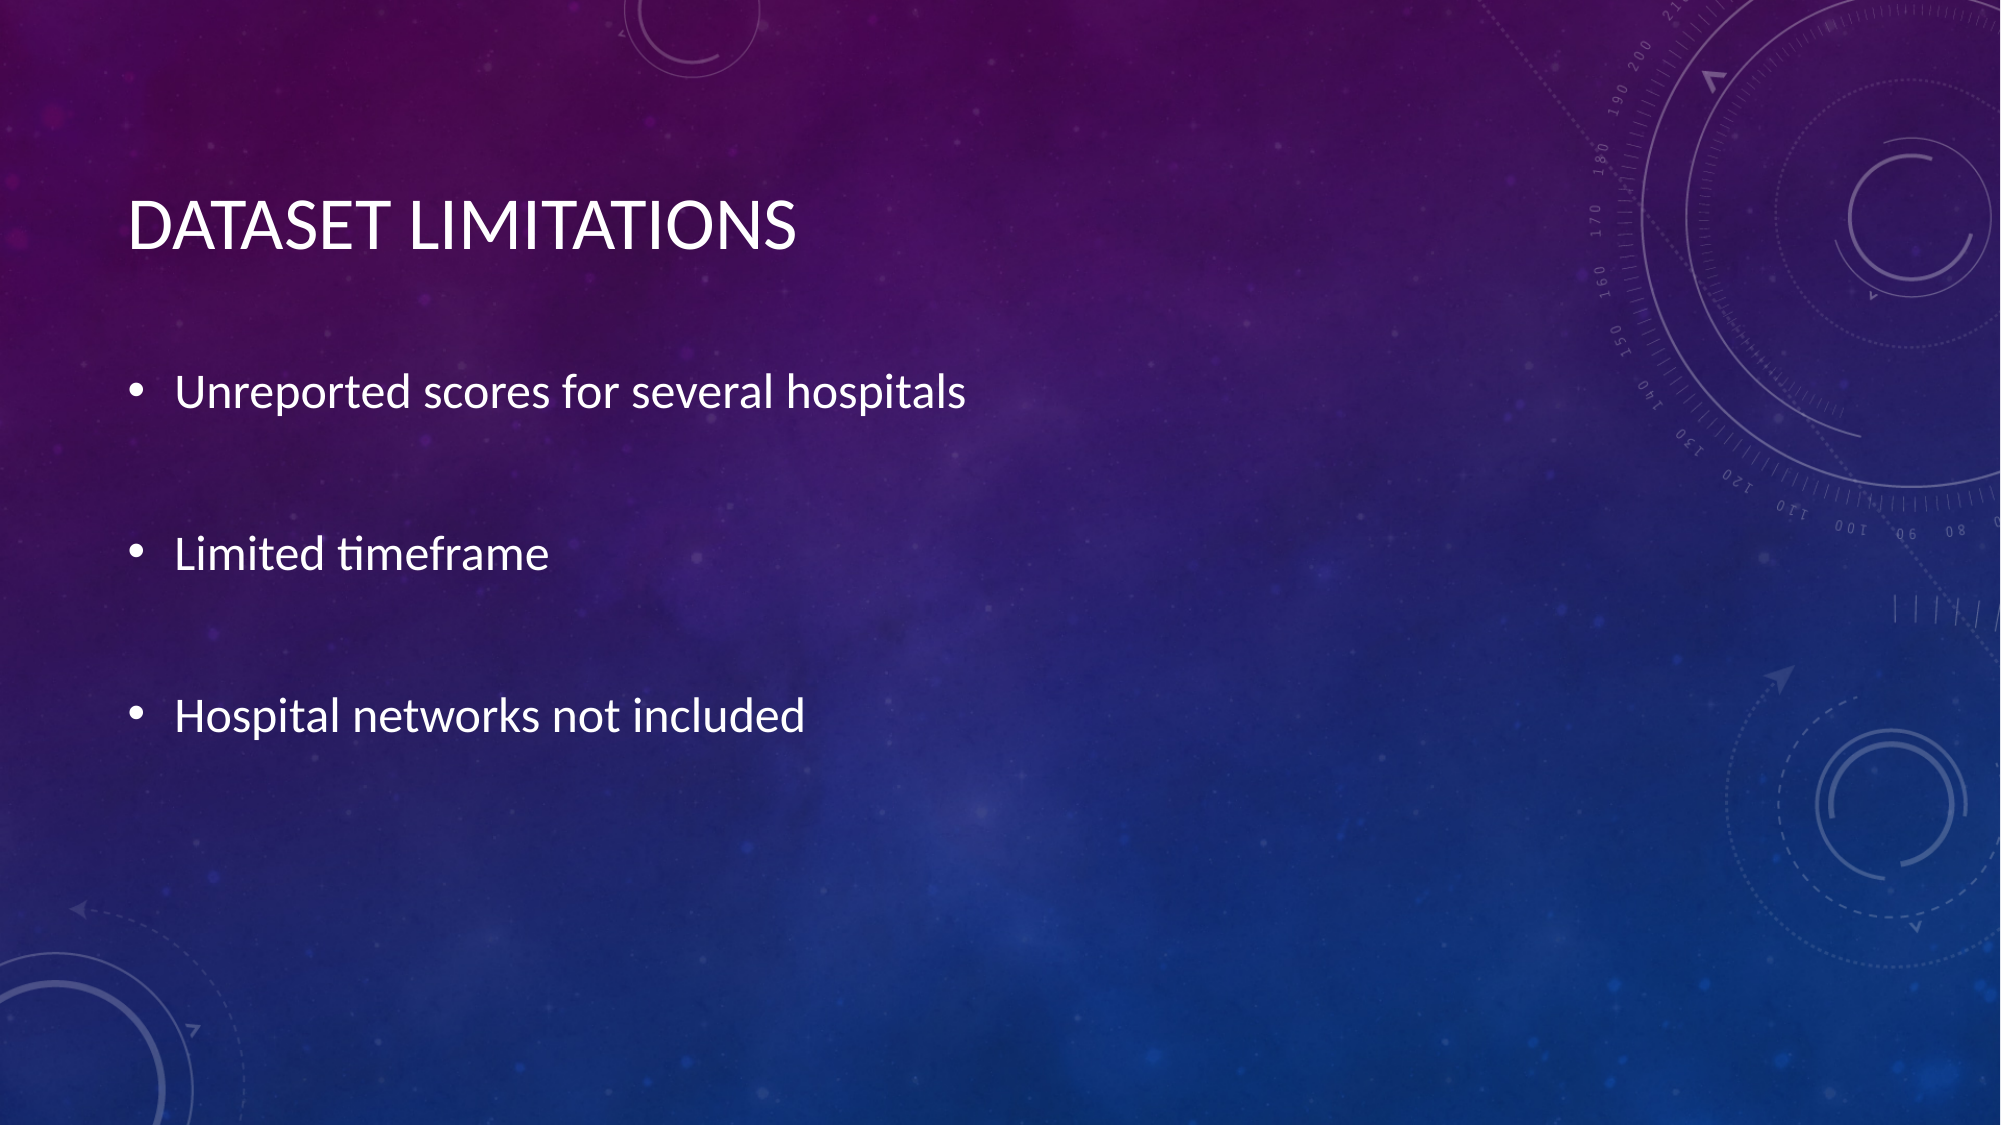

# Dataset limitations
Unreported scores for several hospitals

Limited timeframe

Hospital networks not included